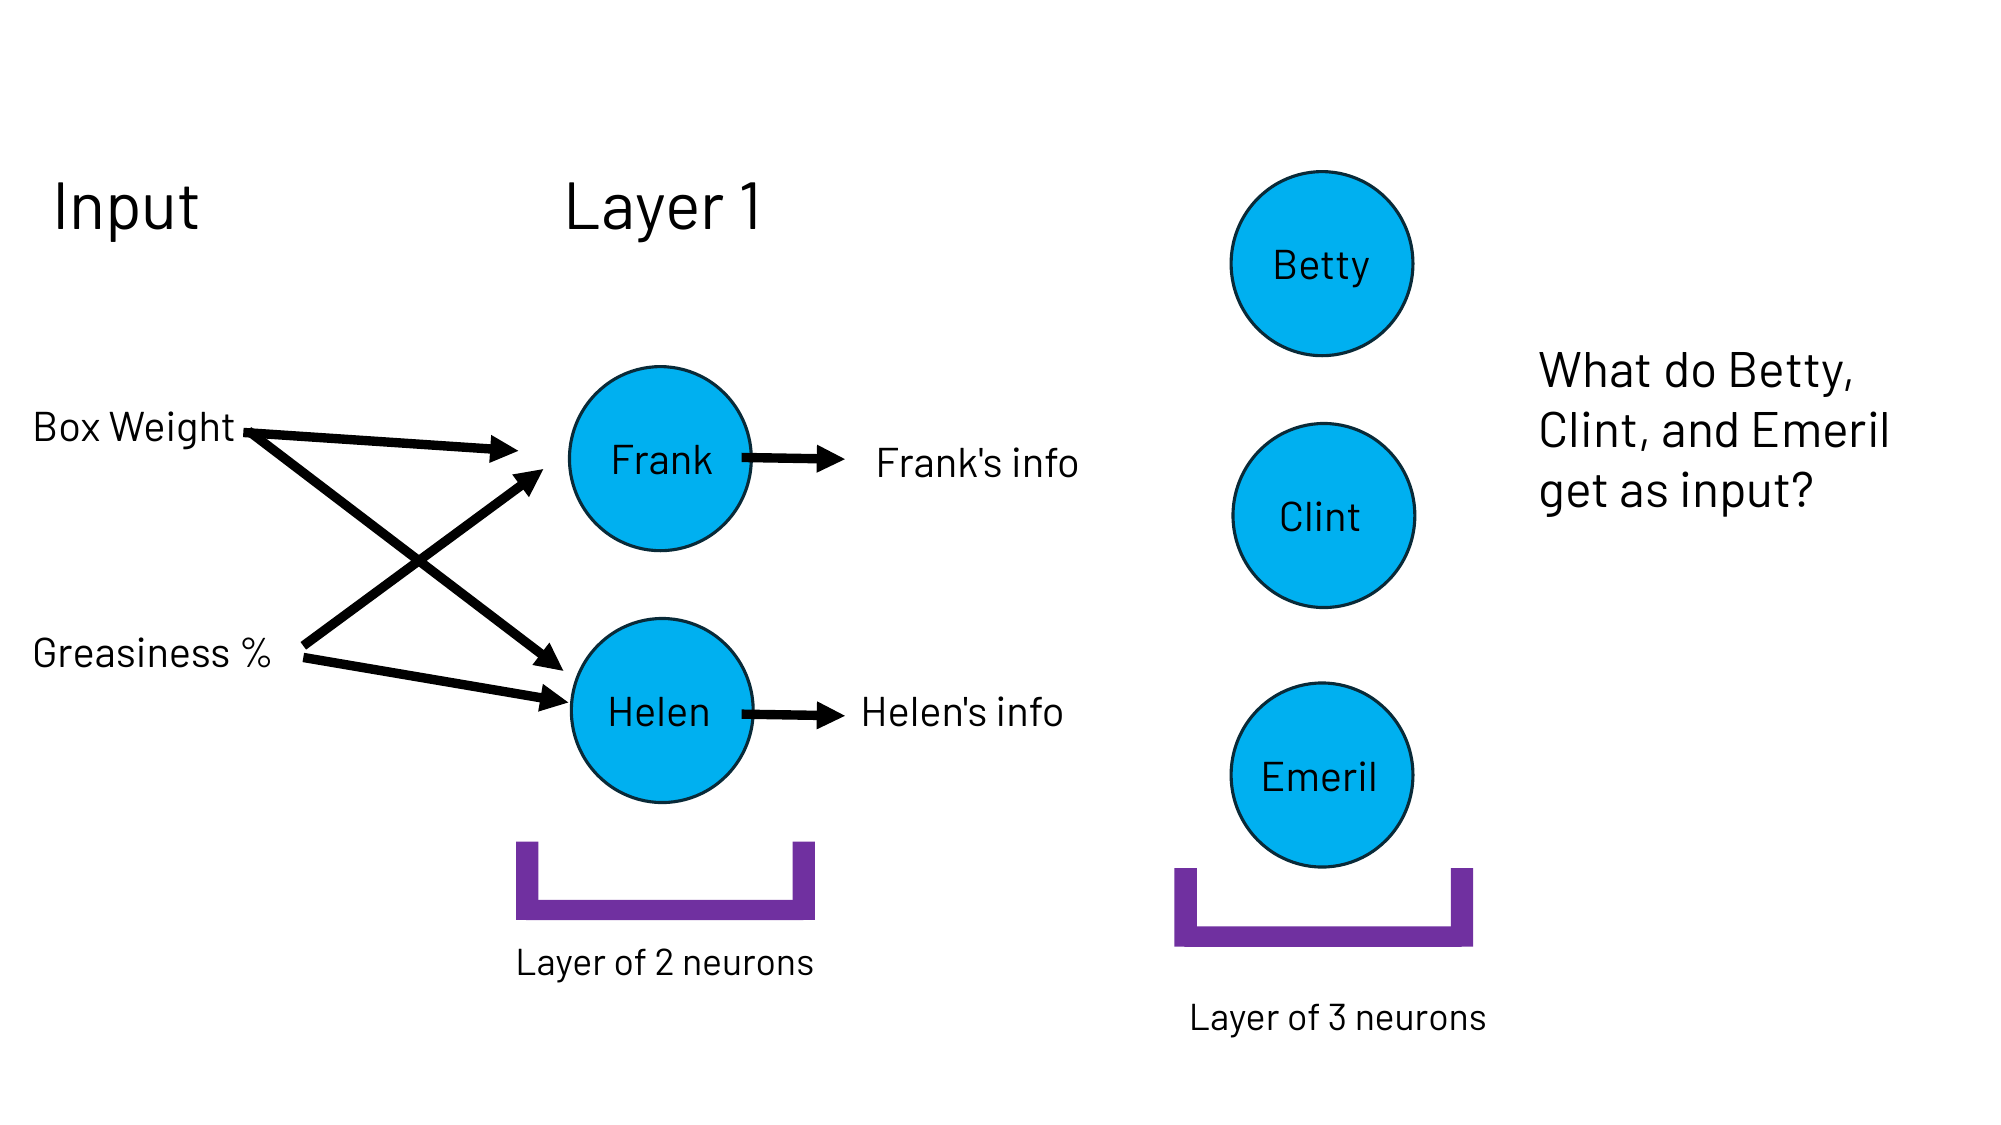

Input
Layer 1

Betty
What do Betty, Clint, and Emeril get as input?

Box Weight

Frank
Frank's info
Clint

Greasiness %
Helen
Helen's info

Emeril

Layer of 2 neurons
Layer of 3 neurons